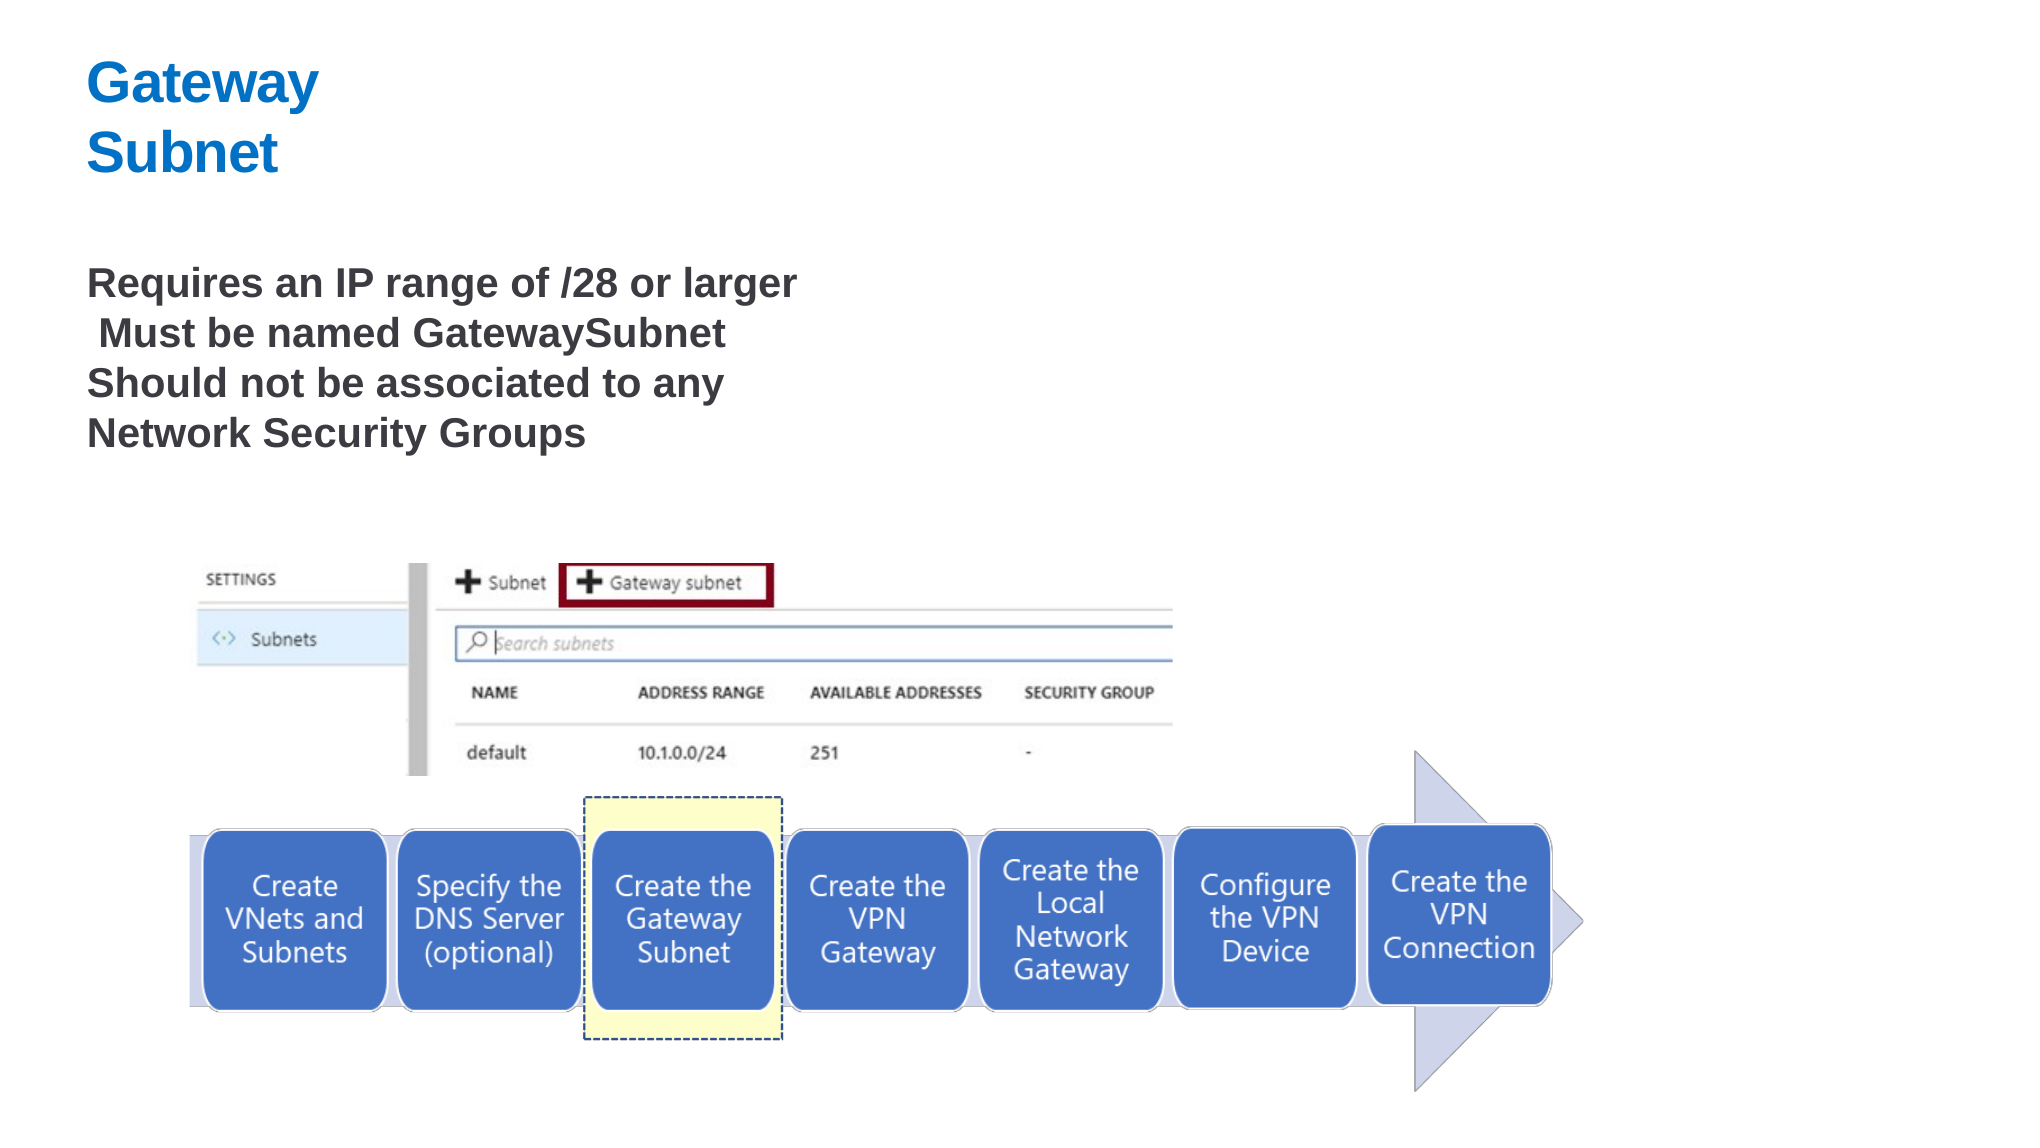

# Gateway Subnet
Requires an IP range of /28 or larger  Must be named GatewaySubnet
Should not be associated to any Network Security Groups